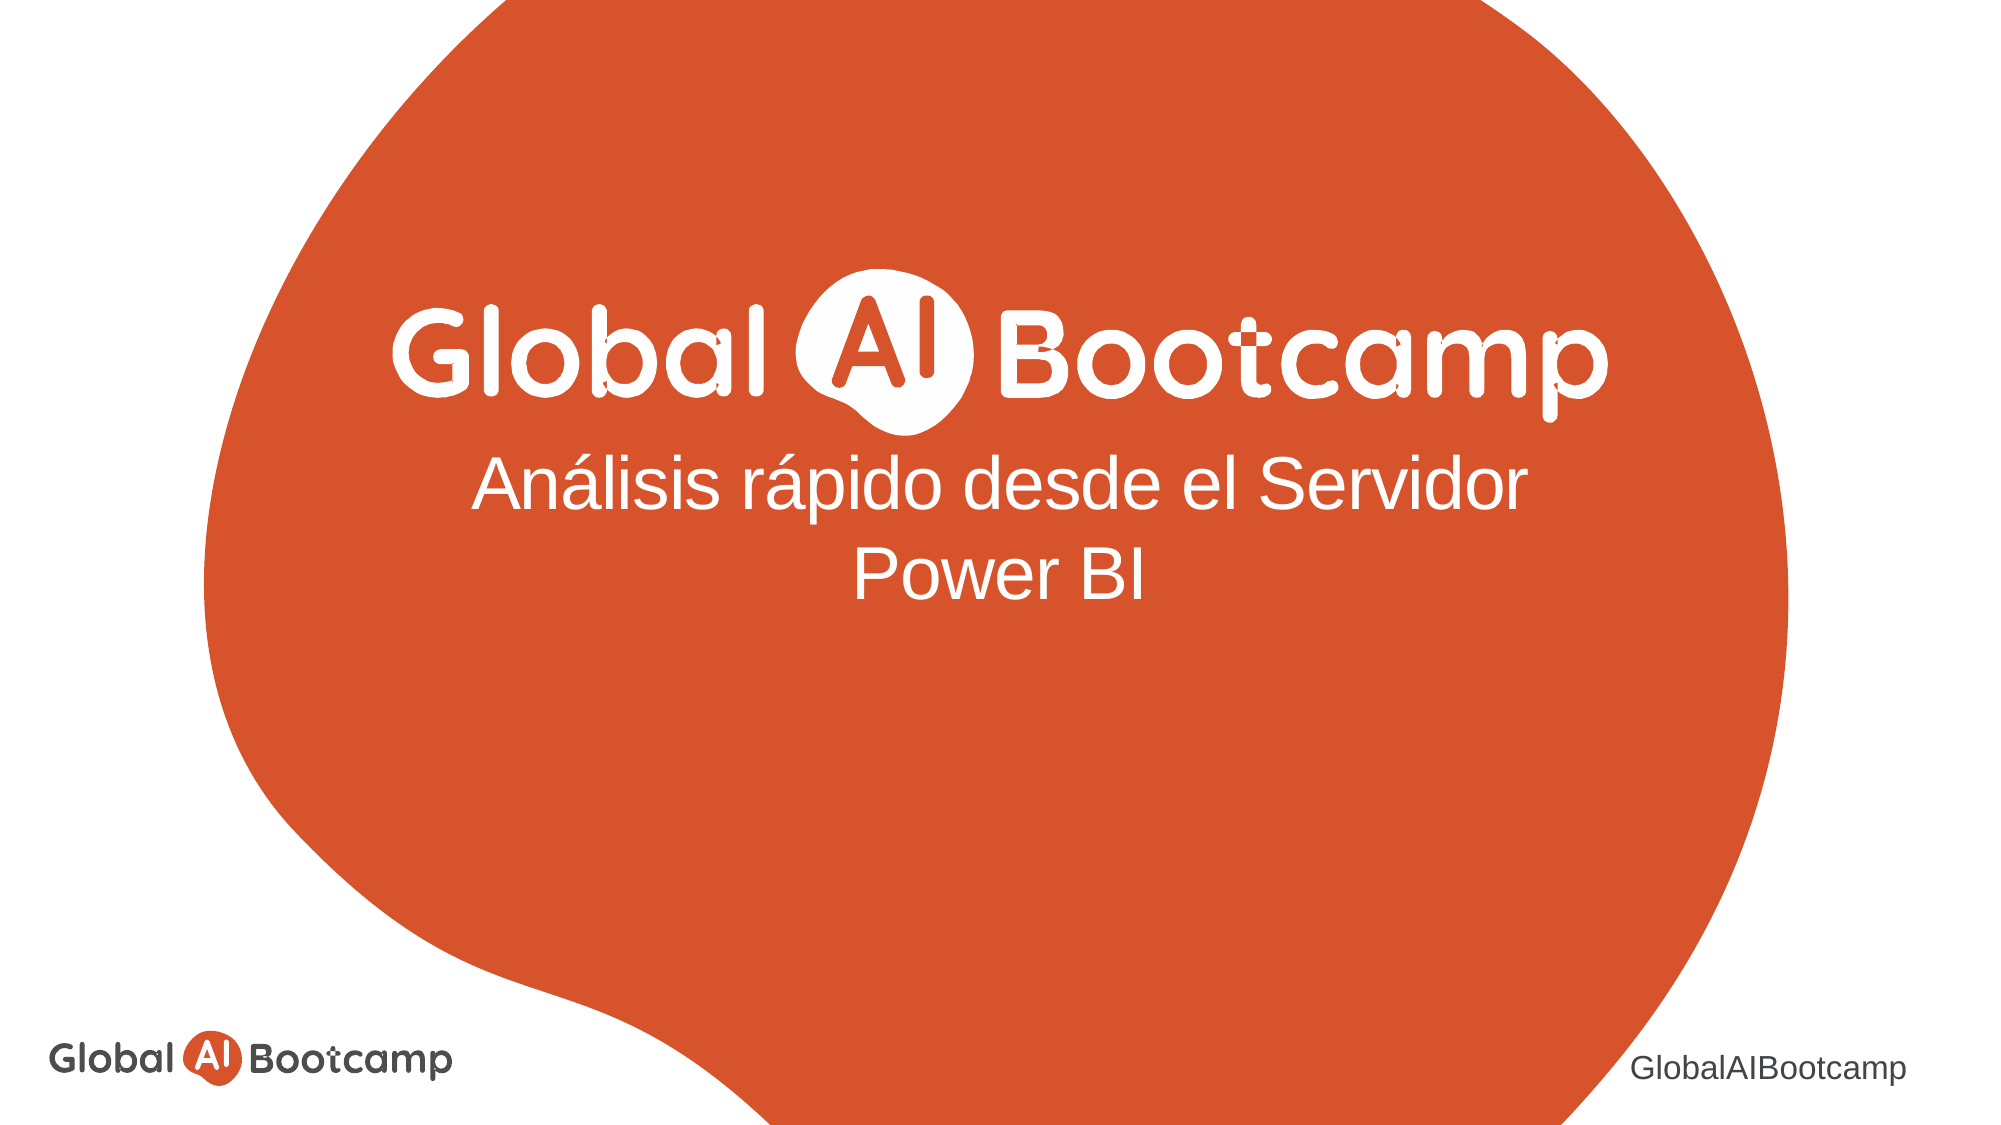

# Análisis rápido desde el Servidor Power BI